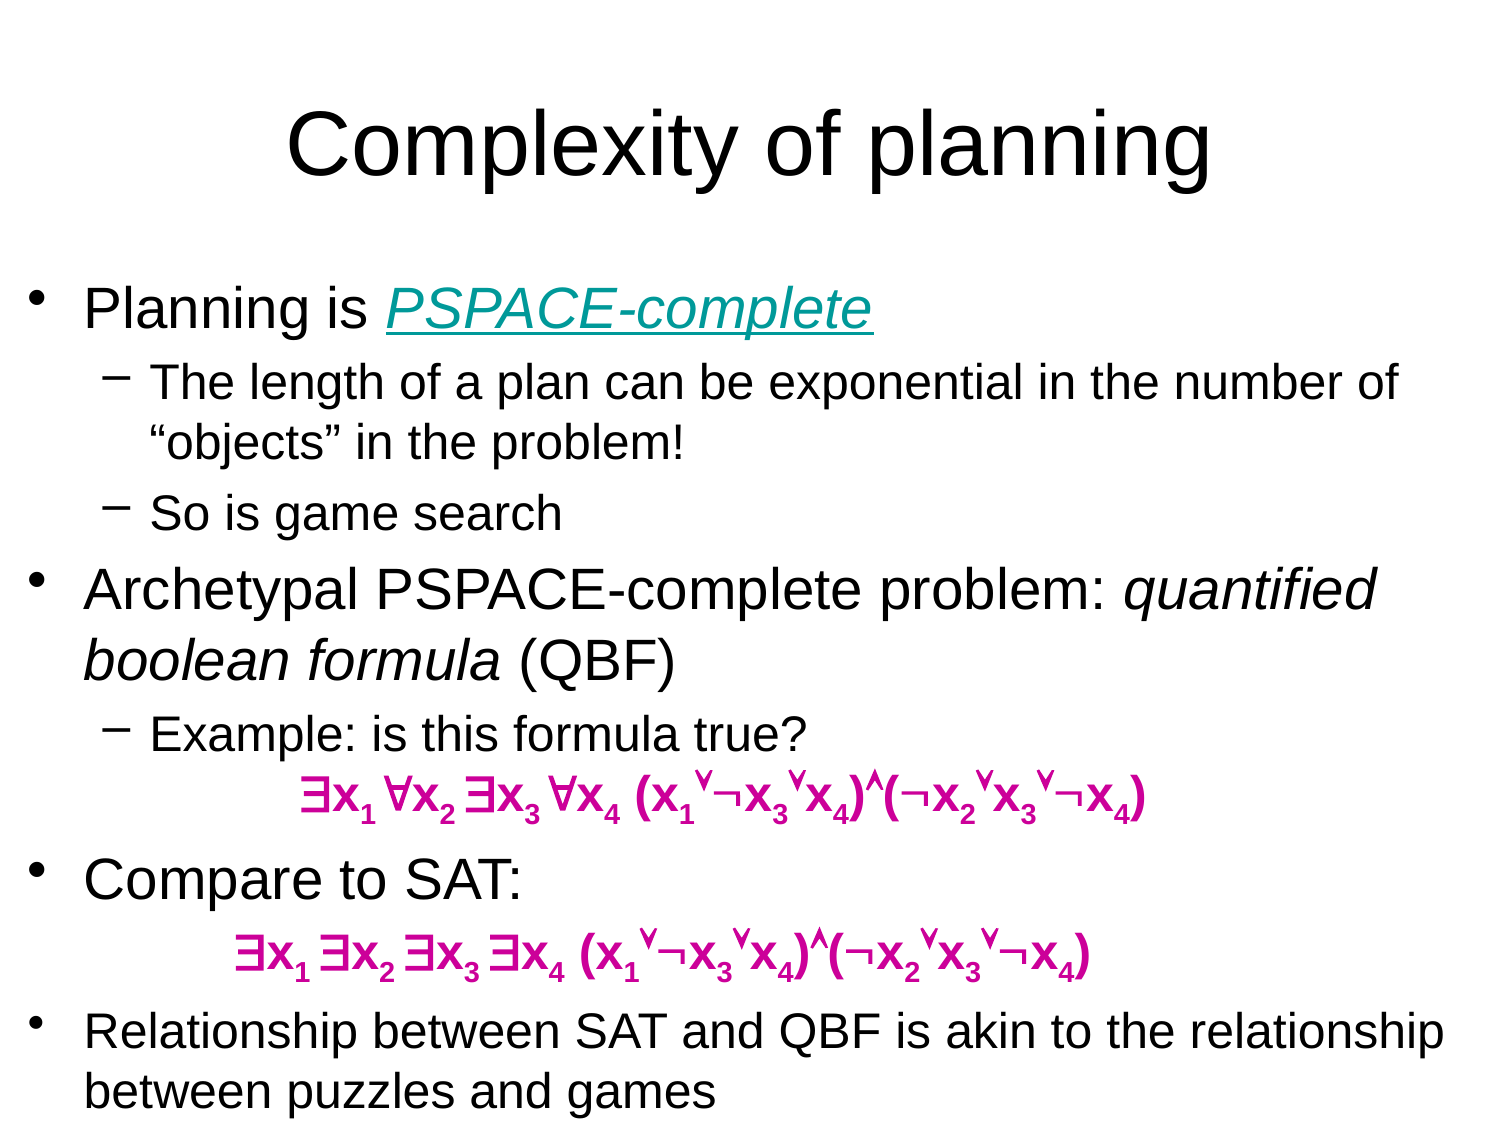

# Complexity of planning
Planning is PSPACE-complete
The length of a plan can be exponential in the number of “objects” in the problem!
So is game search
Archetypal PSPACE-complete problem: quantified boolean formula (QBF)
Example: is this formula true?
	∃x1∀x2 ∃x3∀x4 (x1∨¬x3∨x4)∧(¬x2∨x3∨¬x4)
Compare to SAT:
	∃x1 ∃x2 ∃x3 ∃x4 (x1∨¬x3∨x4)∧(¬x2∨x3∨¬x4)
Relationship between SAT and QBF is akin to the relationship between puzzles and games